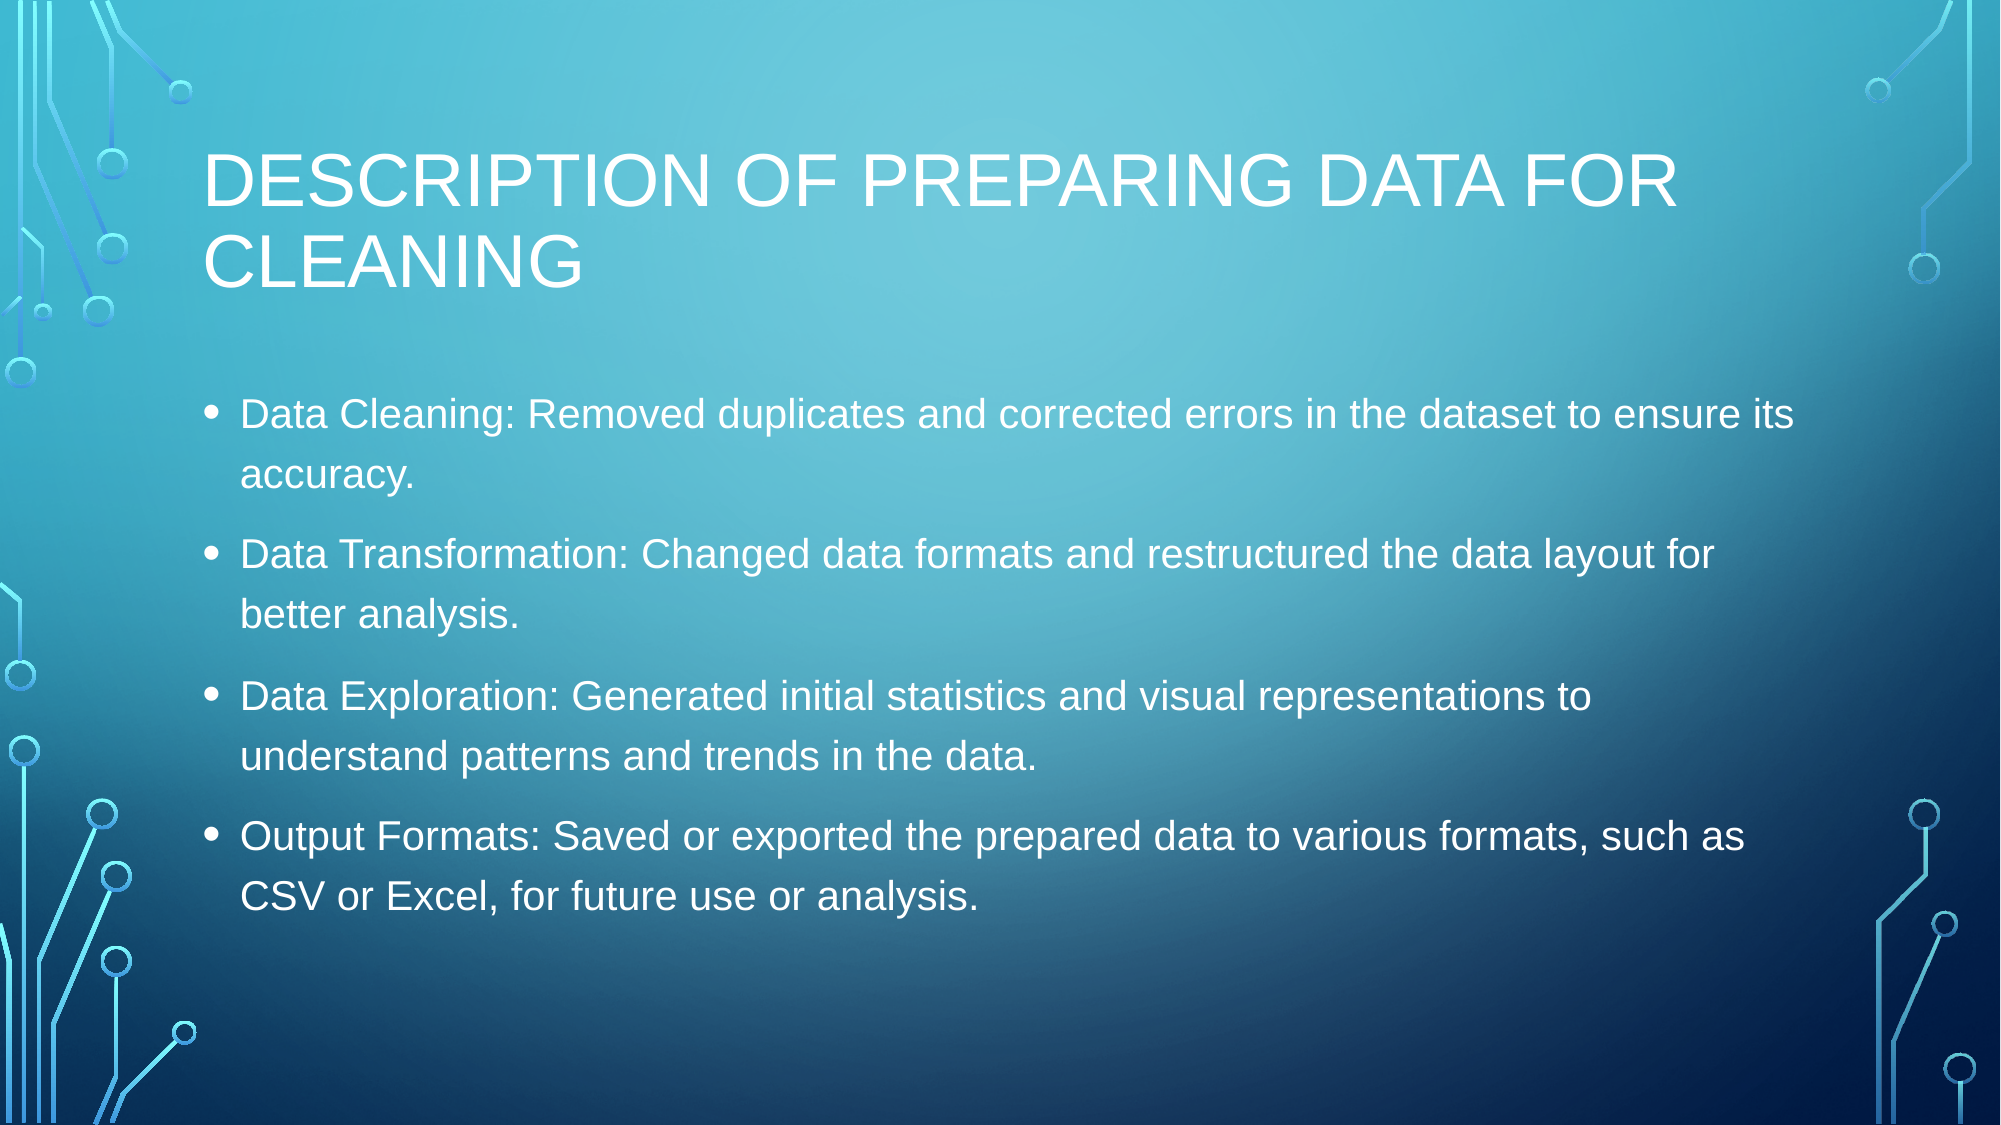

# Description of preparing Data for cleaning
Data Cleaning: Removed duplicates and corrected errors in the dataset to ensure its accuracy.
Data Transformation: Changed data formats and restructured the data layout for better analysis.
Data Exploration: Generated initial statistics and visual representations to understand patterns and trends in the data.
Output Formats: Saved or exported the prepared data to various formats, such as CSV or Excel, for future use or analysis.